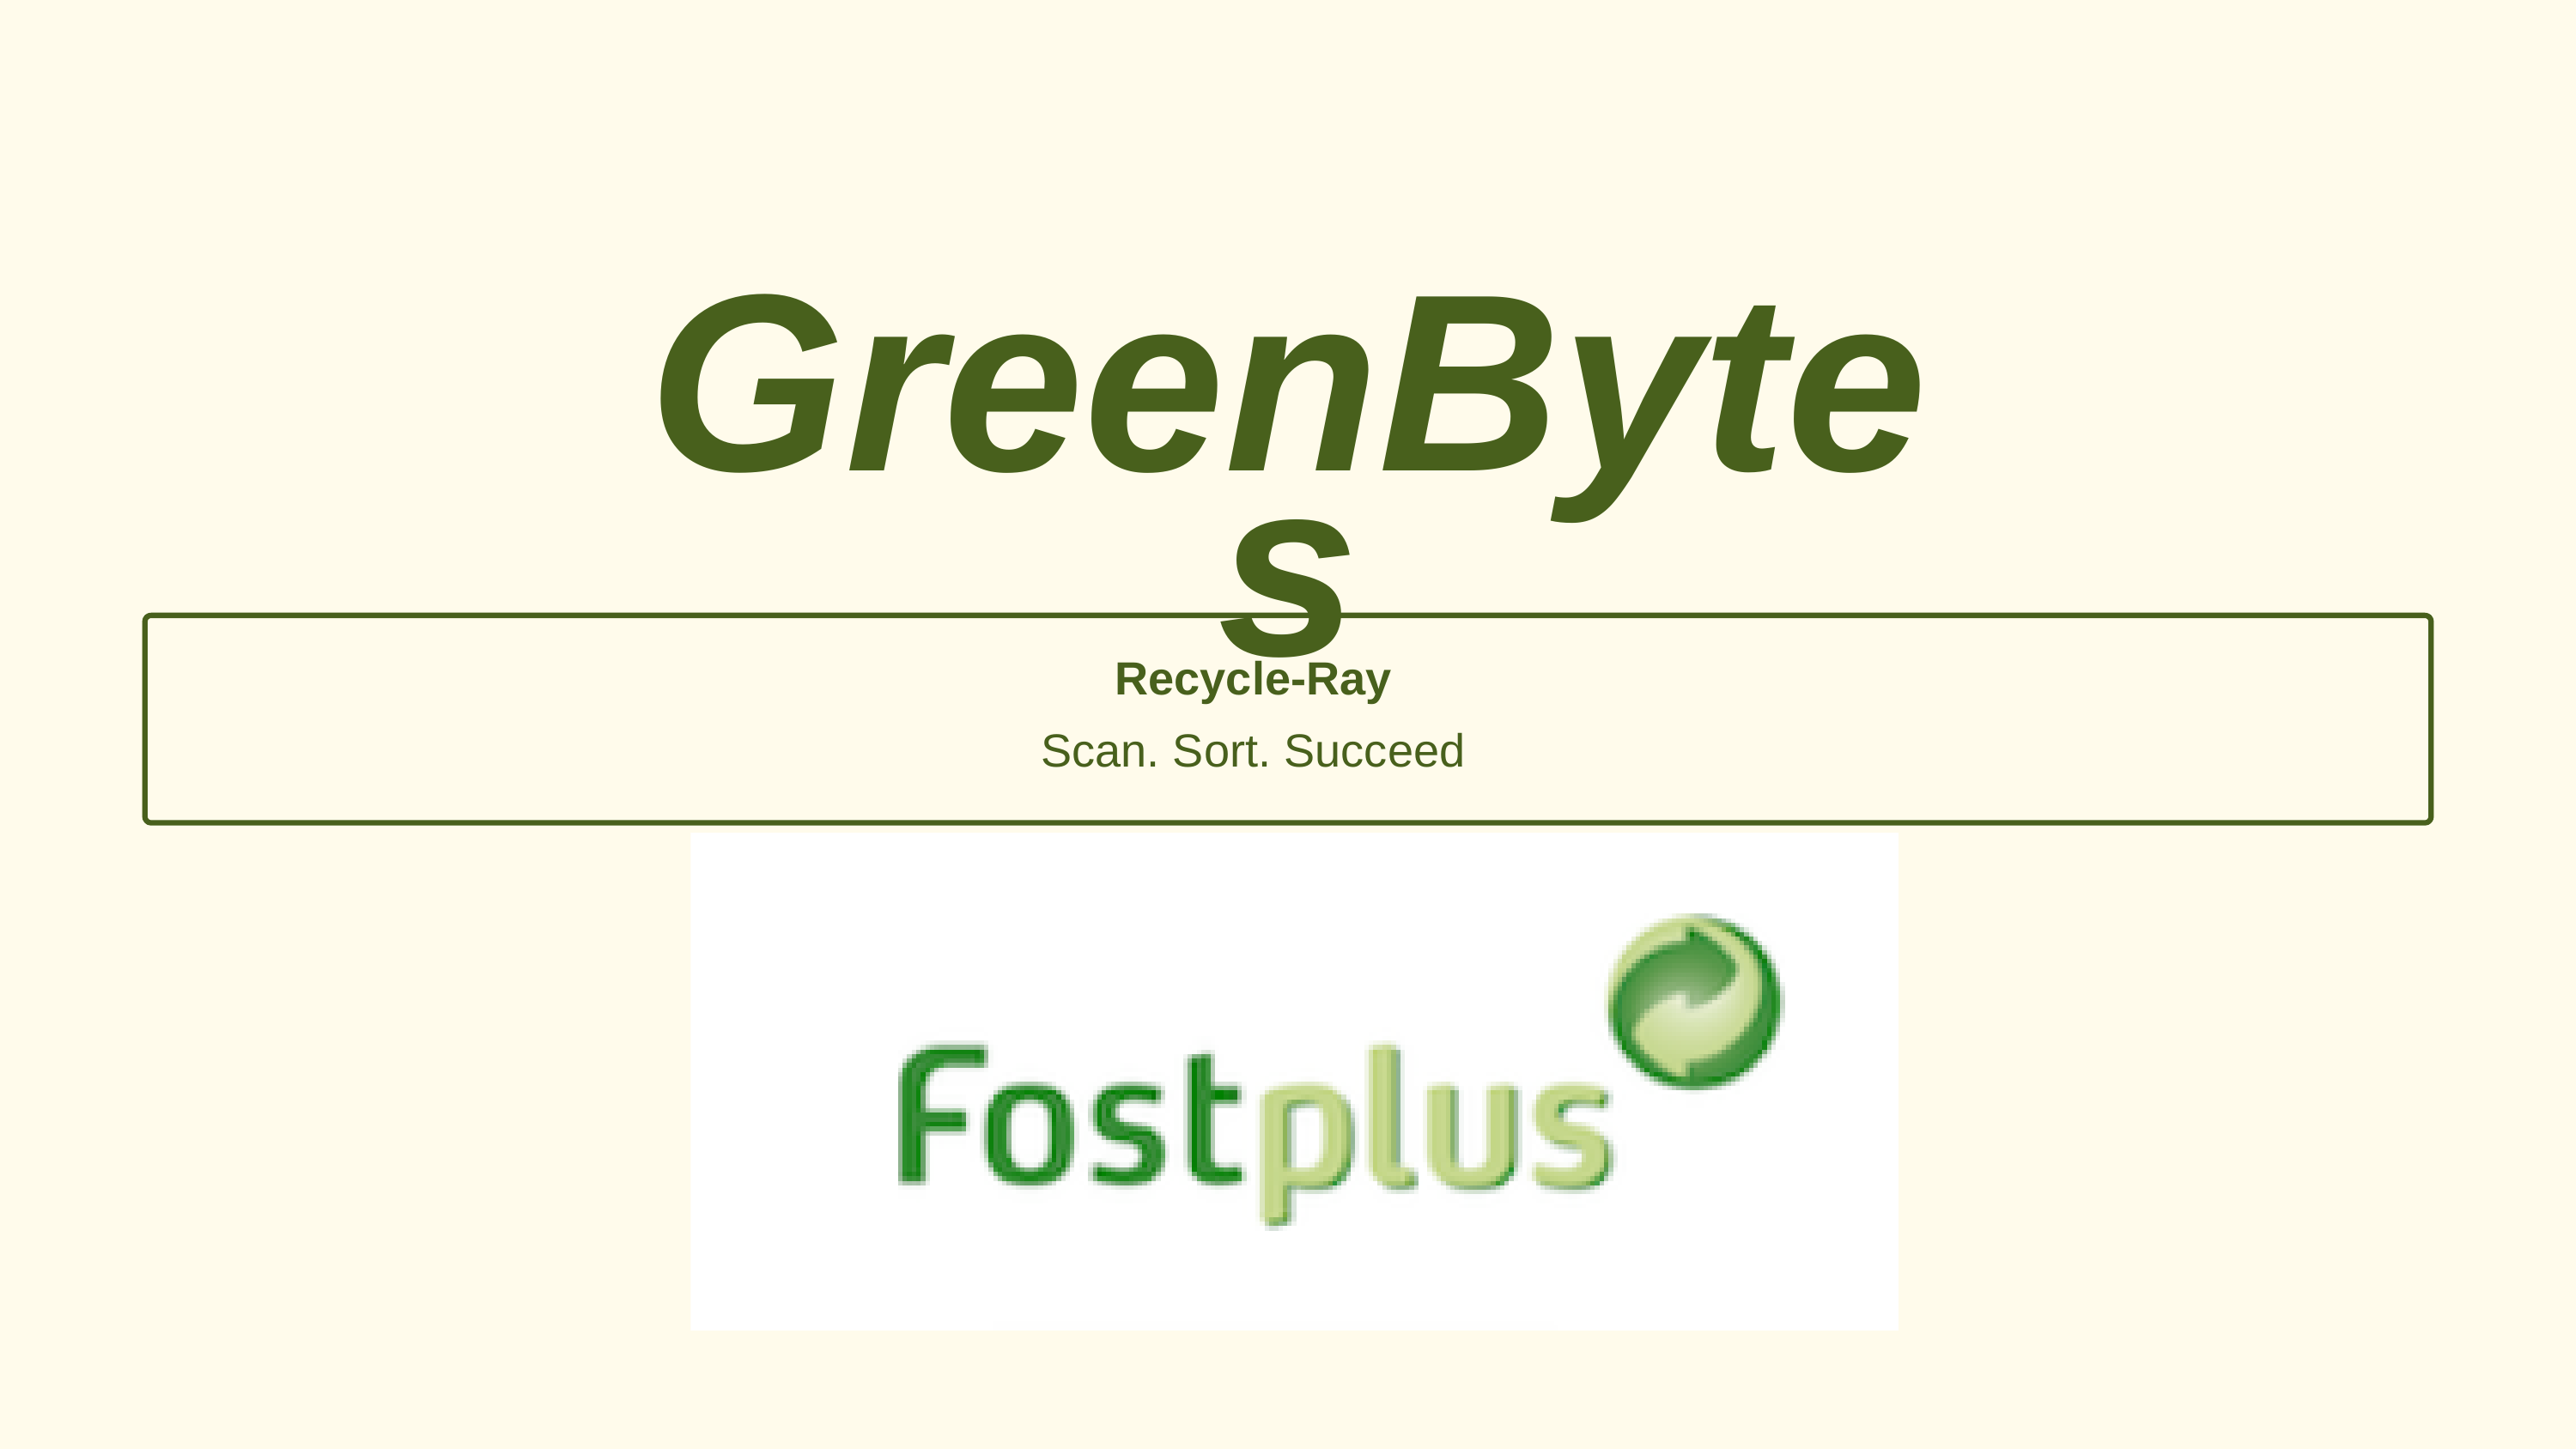

GreenBytes

Recycle-Ray
Scan. Sort. Succeed

-
-